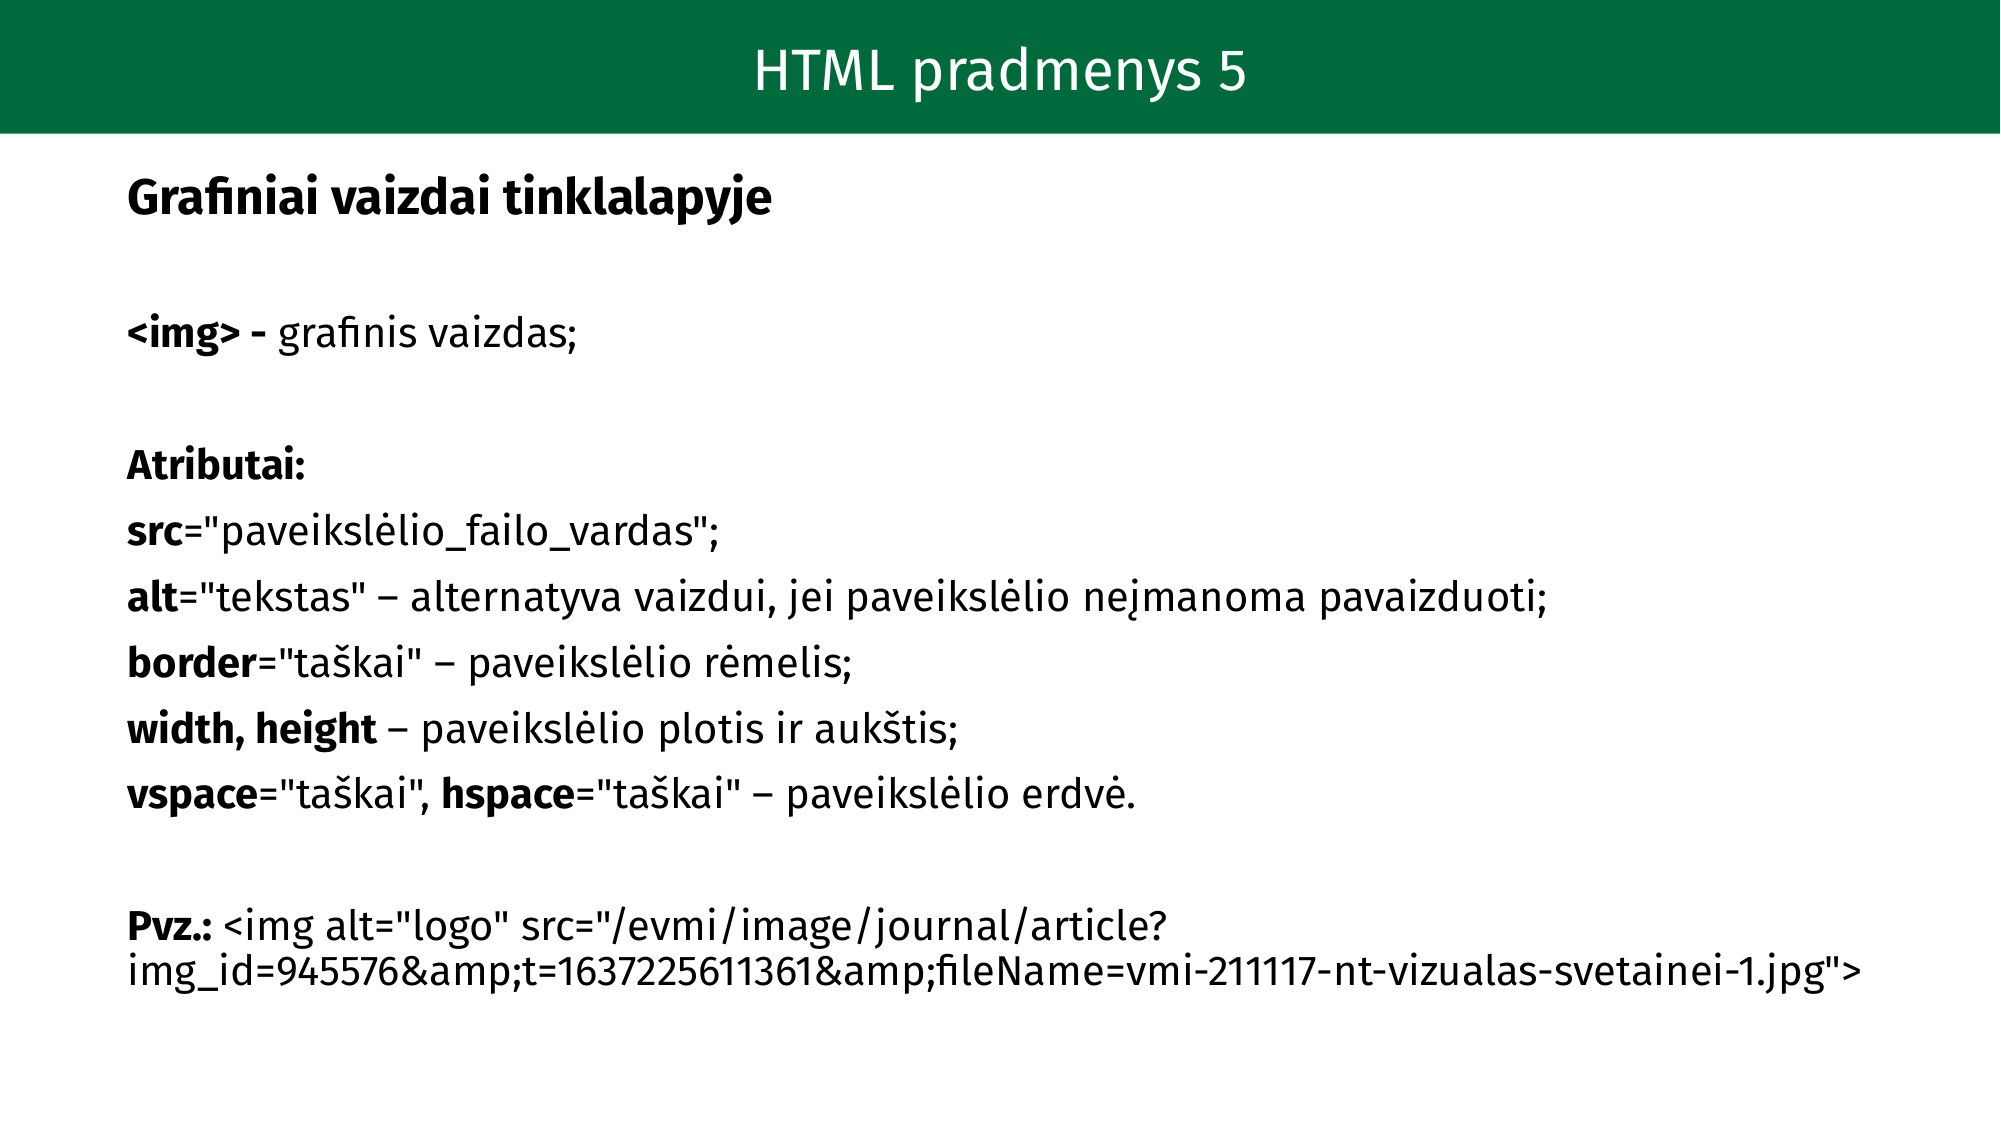

HTML pradmenys 5
Grafiniai vaizdai tinklalapyje

<img> - grafinis vaizdas;

Atributai:
src="paveikslėlio_failo_vardas";
alt="tekstas" – alternatyva vaizdui, jei paveikslėlio neįmanoma pavaizduoti;
border="taškai" – paveikslėlio rėmelis;
width, height – paveikslėlio plotis ir aukštis;
vspace="taškai", hspace="taškai" – paveikslėlio erdvė.

Pvz.: <img alt="logo" src="/evmi/image/journal/article?img_id=945576&amp;t=1637225611361&amp;fileName=vmi-211117-nt-vizualas-svetainei-1.jpg">